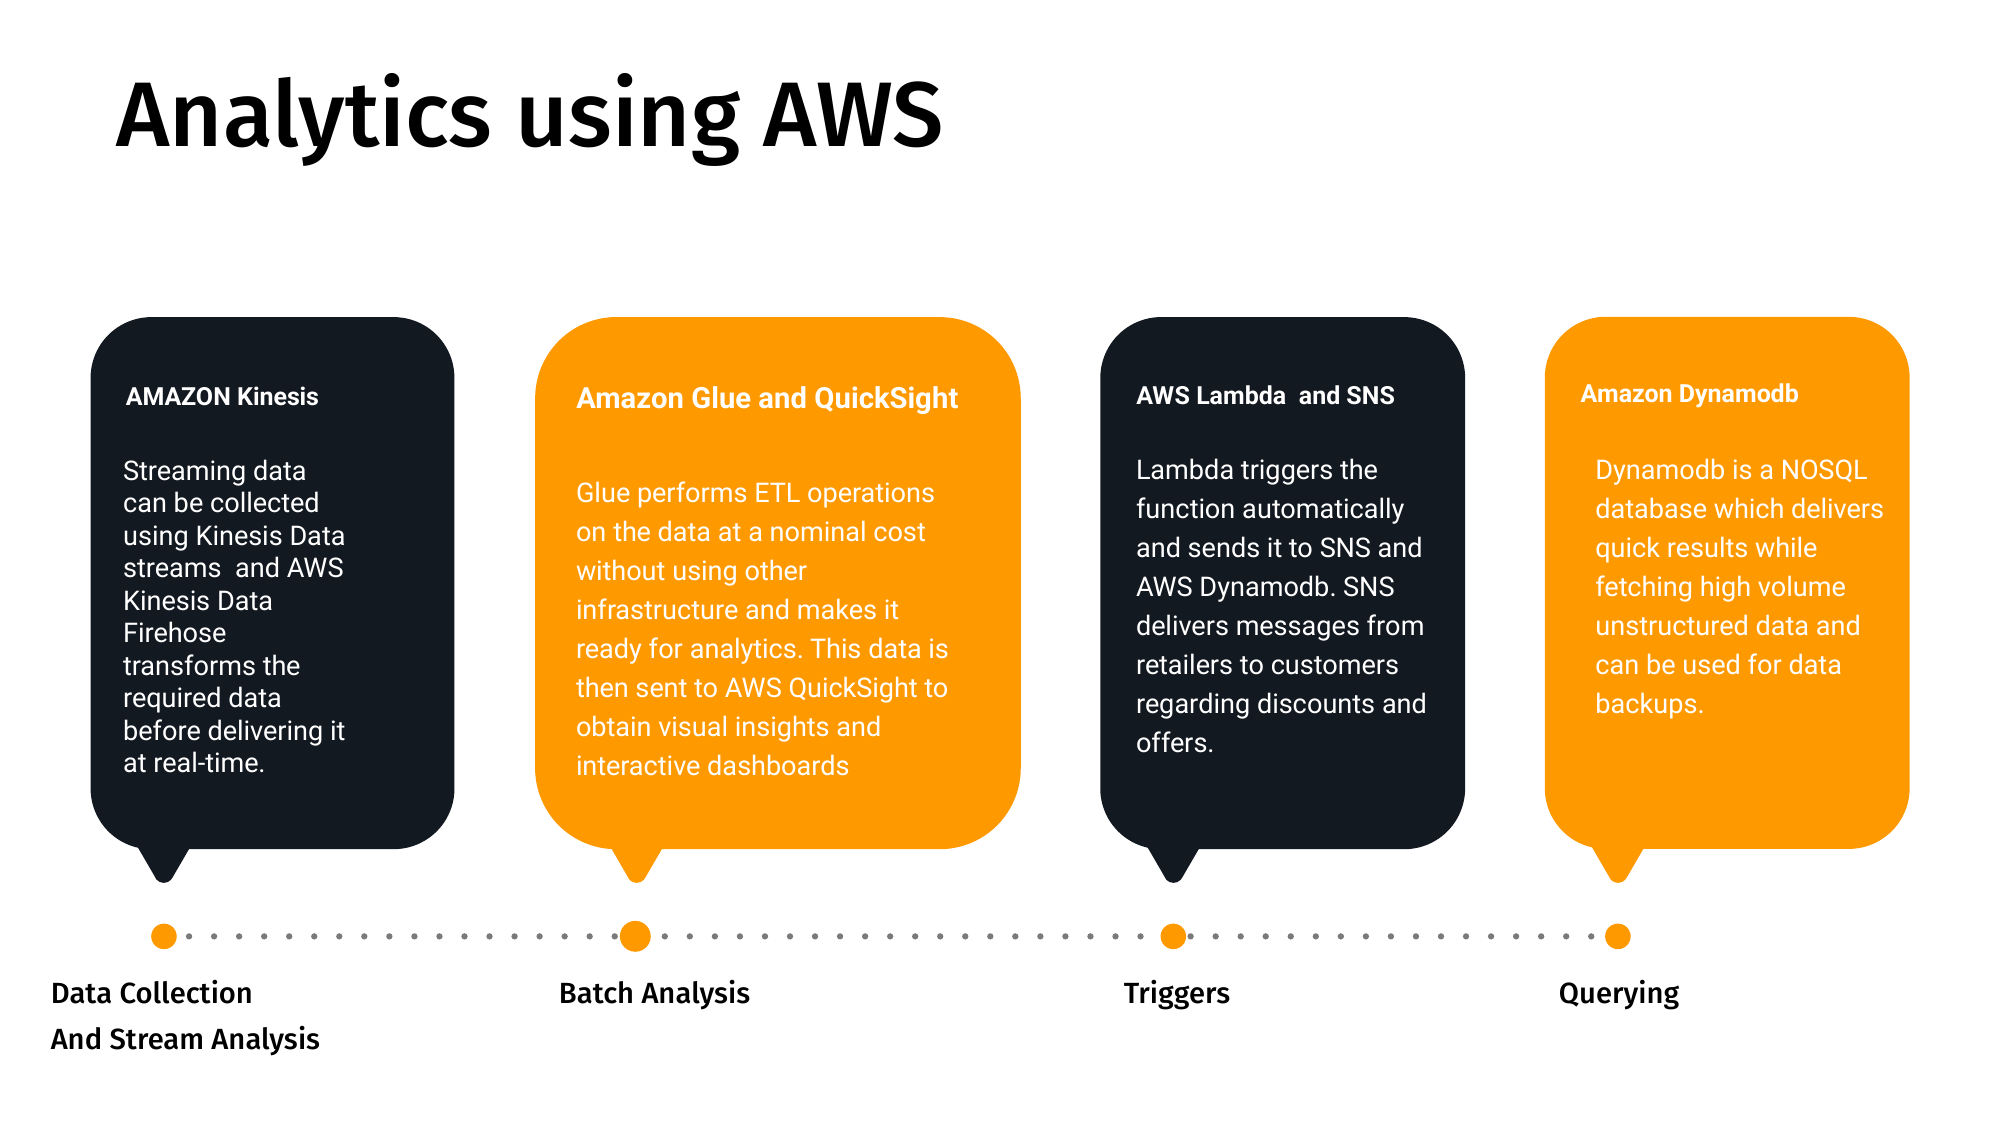

Analytics using AWS

Amazon Dynamodb
Amazon Glue and QuickSight
AWS Lambda  and SNS
AMAZON Kinesis
Lambda triggers the function automatically and sends it to SNS and AWS Dynamodb. SNS delivers messages from retailers to customers regarding discounts and offers.

Streaming data can be collected using Kinesis Data streams  and AWS Kinesis Data Firehose transforms the required data before delivering it at real-time.
Dynamodb is a NOSQL database which delivers quick results while fetching high volume unstructured data and can be used for data backups.

Glue performs ETL operations on the data at a nominal cost without using other infrastructure and makes it ready for analytics. This data is then sent to AWS QuickSight to obtain visual insights and interactive dashboards

Data Collection
And Stream Analysis

Batch Analysis
Triggers
Querying